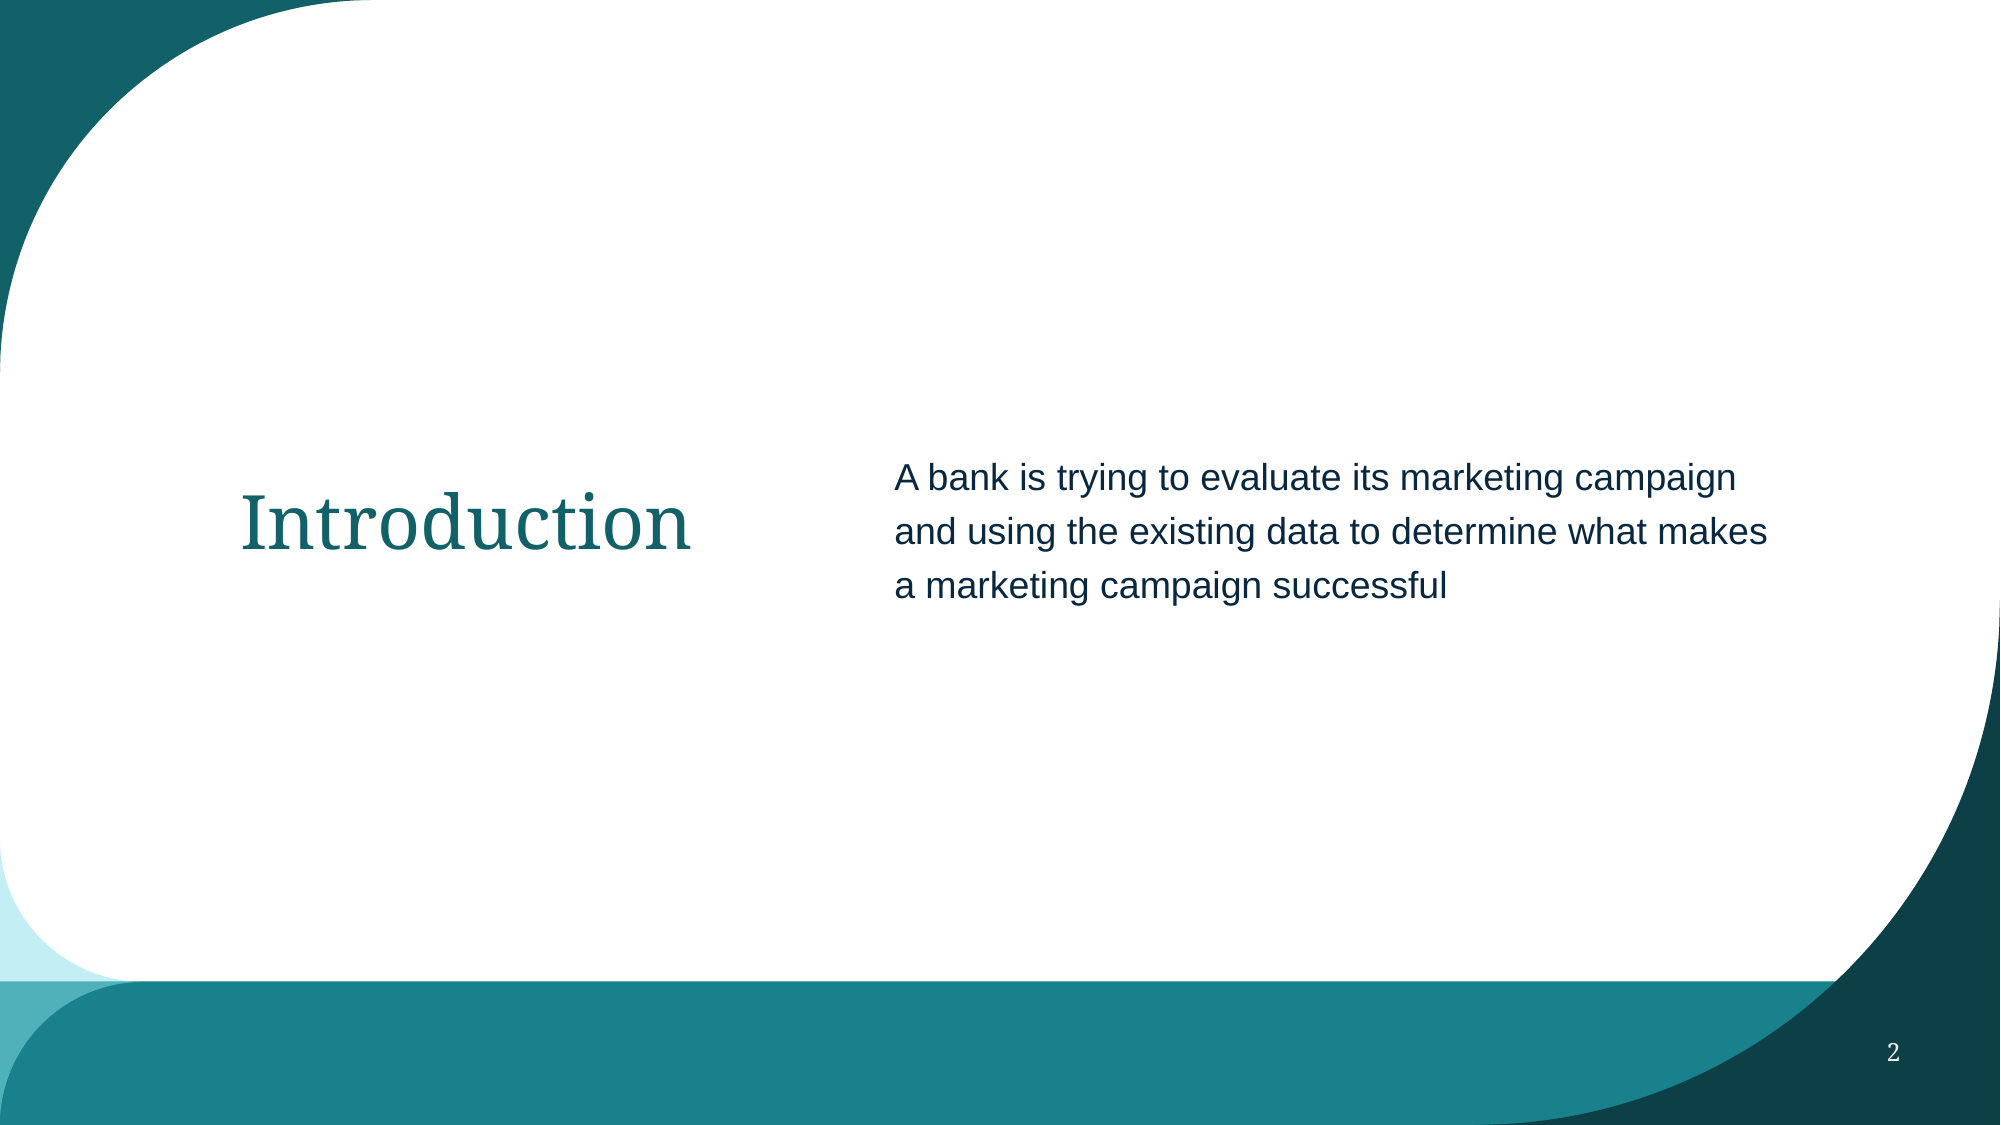

A bank is trying to evaluate its marketing campaign and using the existing data to determine what makes a marketing campaign successful
# Introduction
2